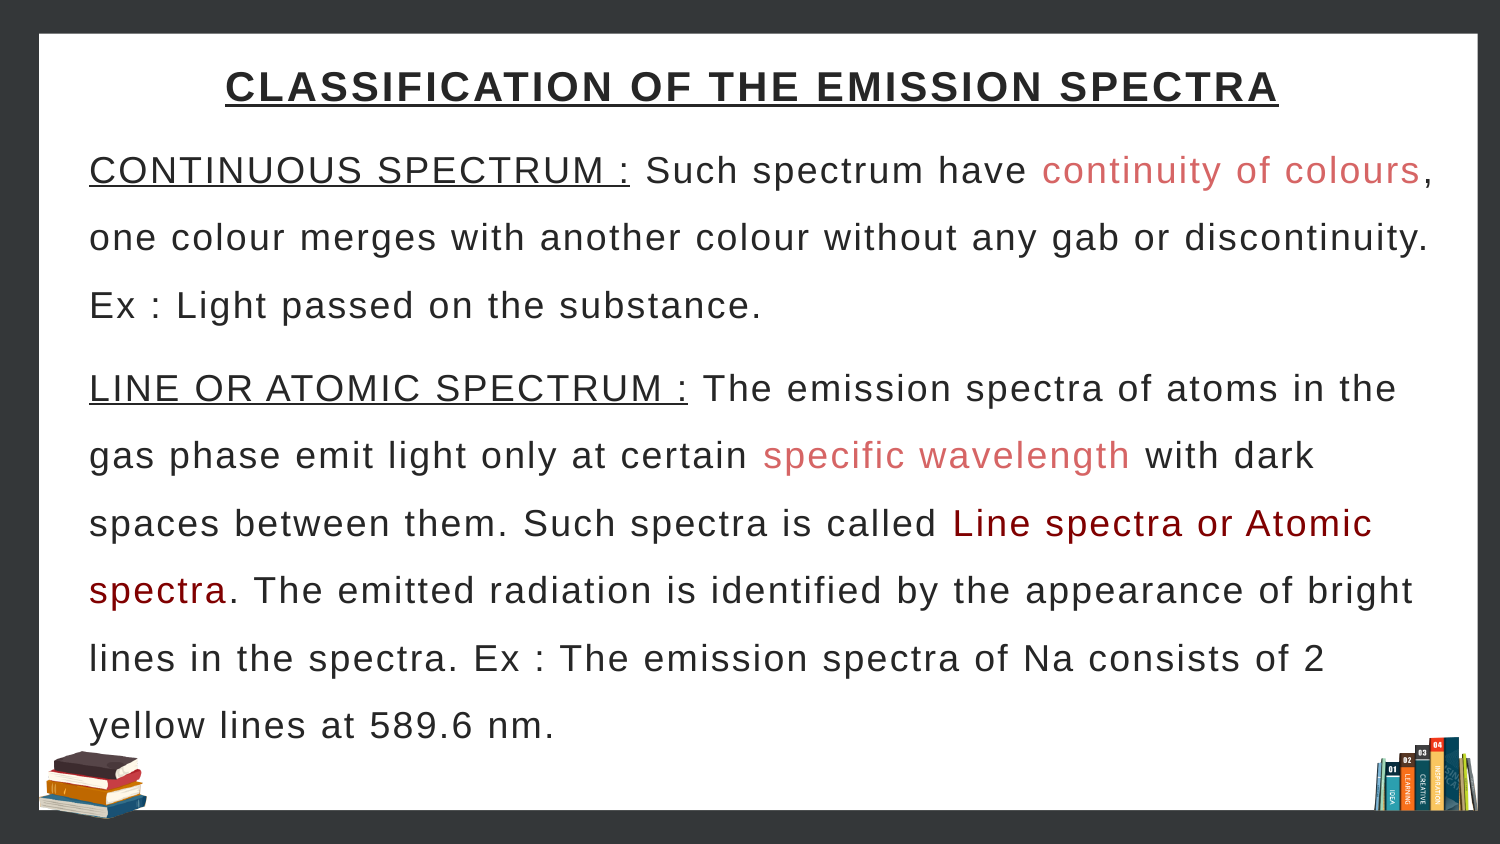

# CLASSIFICATION OF THE EMISSION SPECTRA
CONTINUOUS SPECTRUM : Such spectrum have continuity of colours, one colour merges with another colour without any gab or discontinuity. Ex : Light passed on the substance.
LINE OR ATOMIC SPECTRUM : The emission spectra of atoms in the gas phase emit light only at certain specific wavelength with dark spaces between them. Such spectra is called Line spectra or Atomic spectra. The emitted radiation is identified by the appearance of bright lines in the spectra. Ex : The emission spectra of Na consists of 2 yellow lines at 589.6 nm.